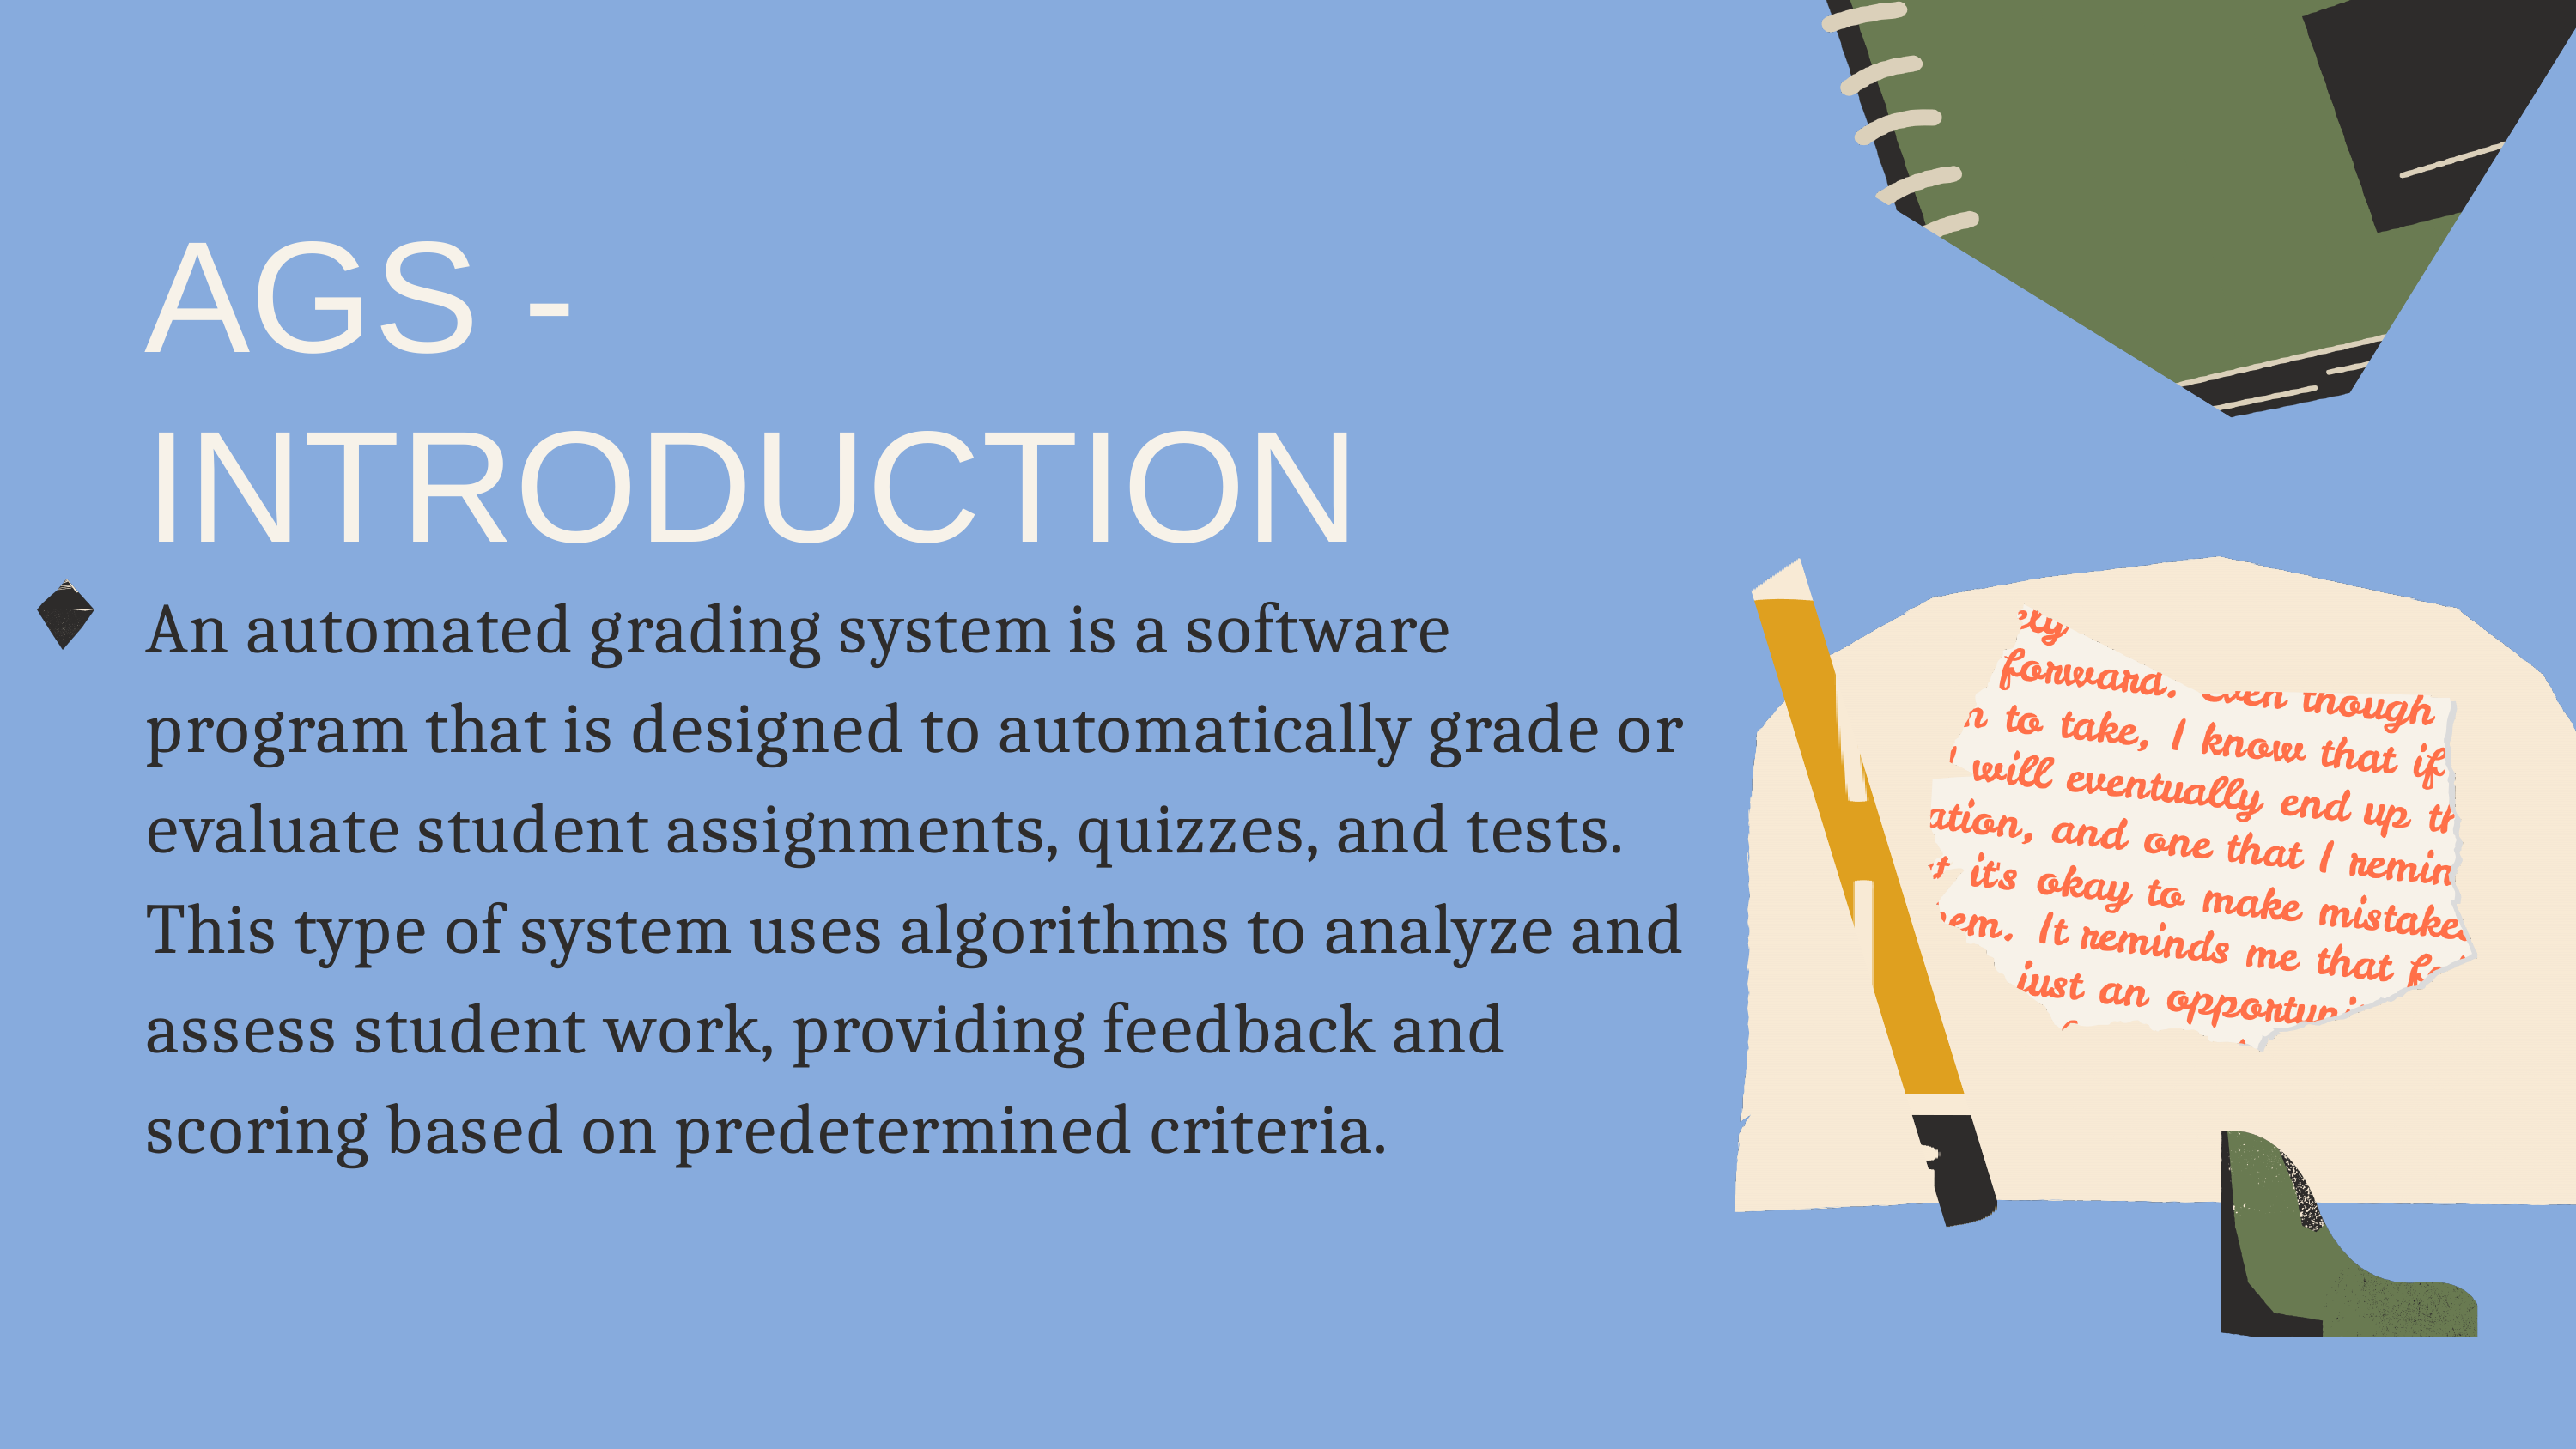

AGS - INTRODUCTION

An automated grading system is a software program that is designed to automatically grade or evaluate student assignments, quizzes, and tests. This type of system uses algorithms to analyze and assess student work, providing feedback and scoring based on predetermined criteria.